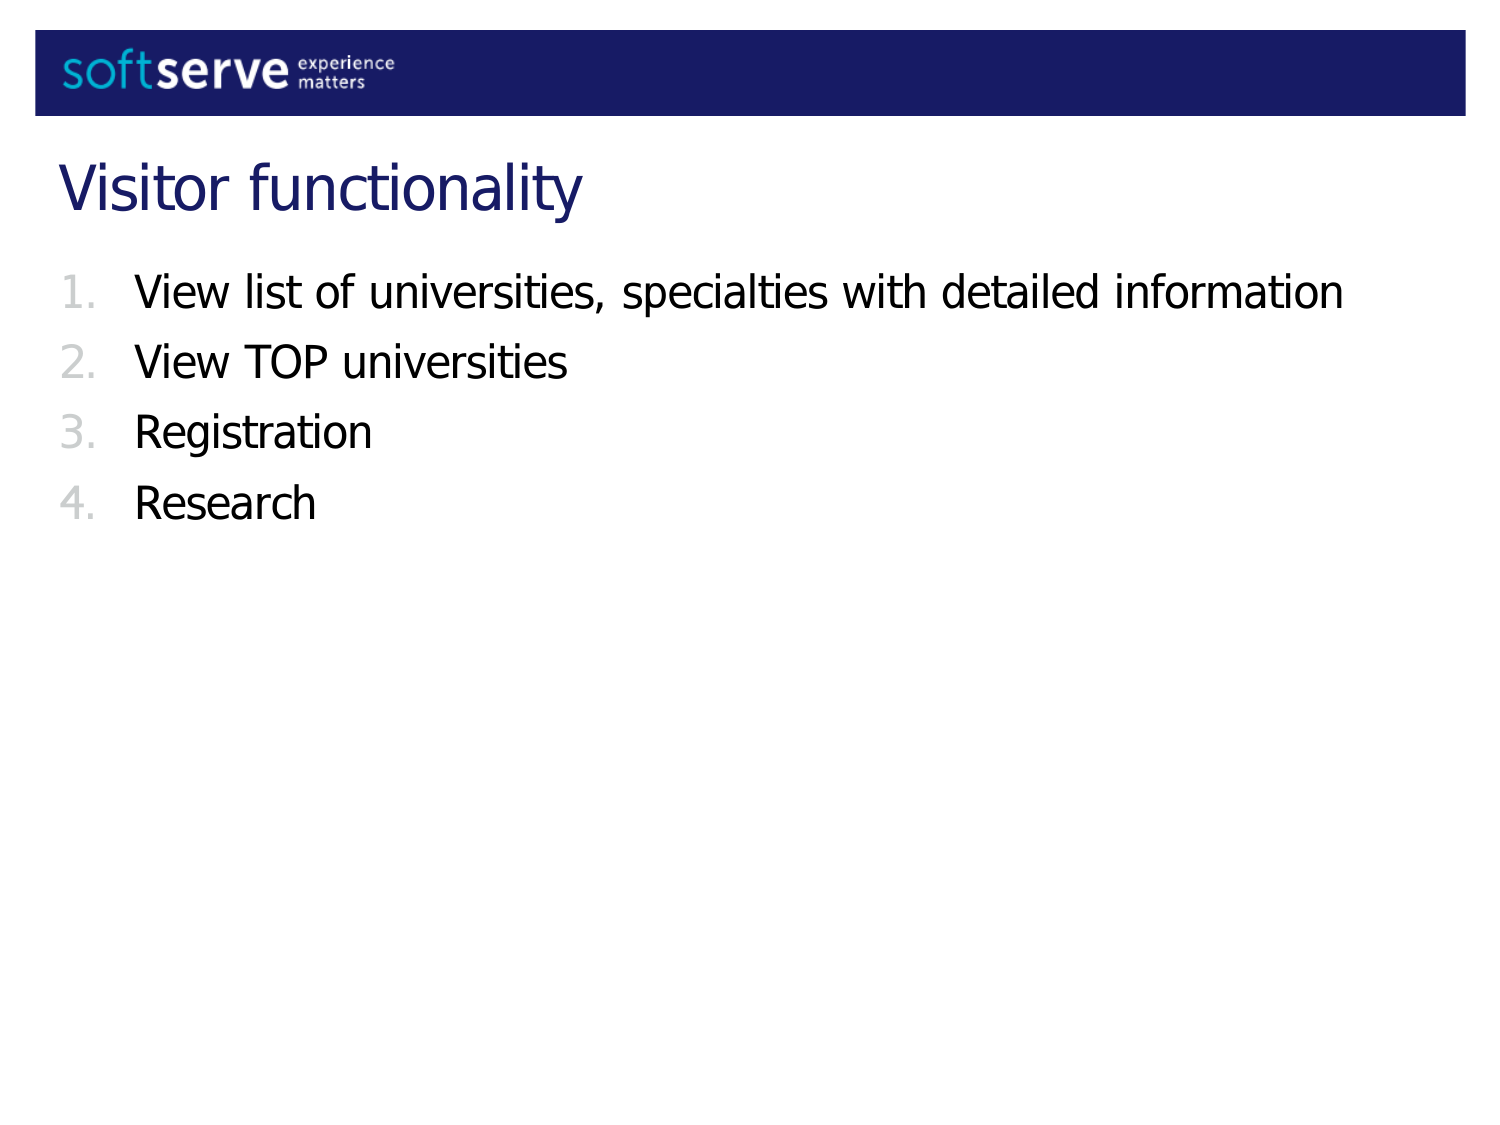

Visitor functionality
View list of universities, specialties with detailed information
View TOP universities
Registration
Research